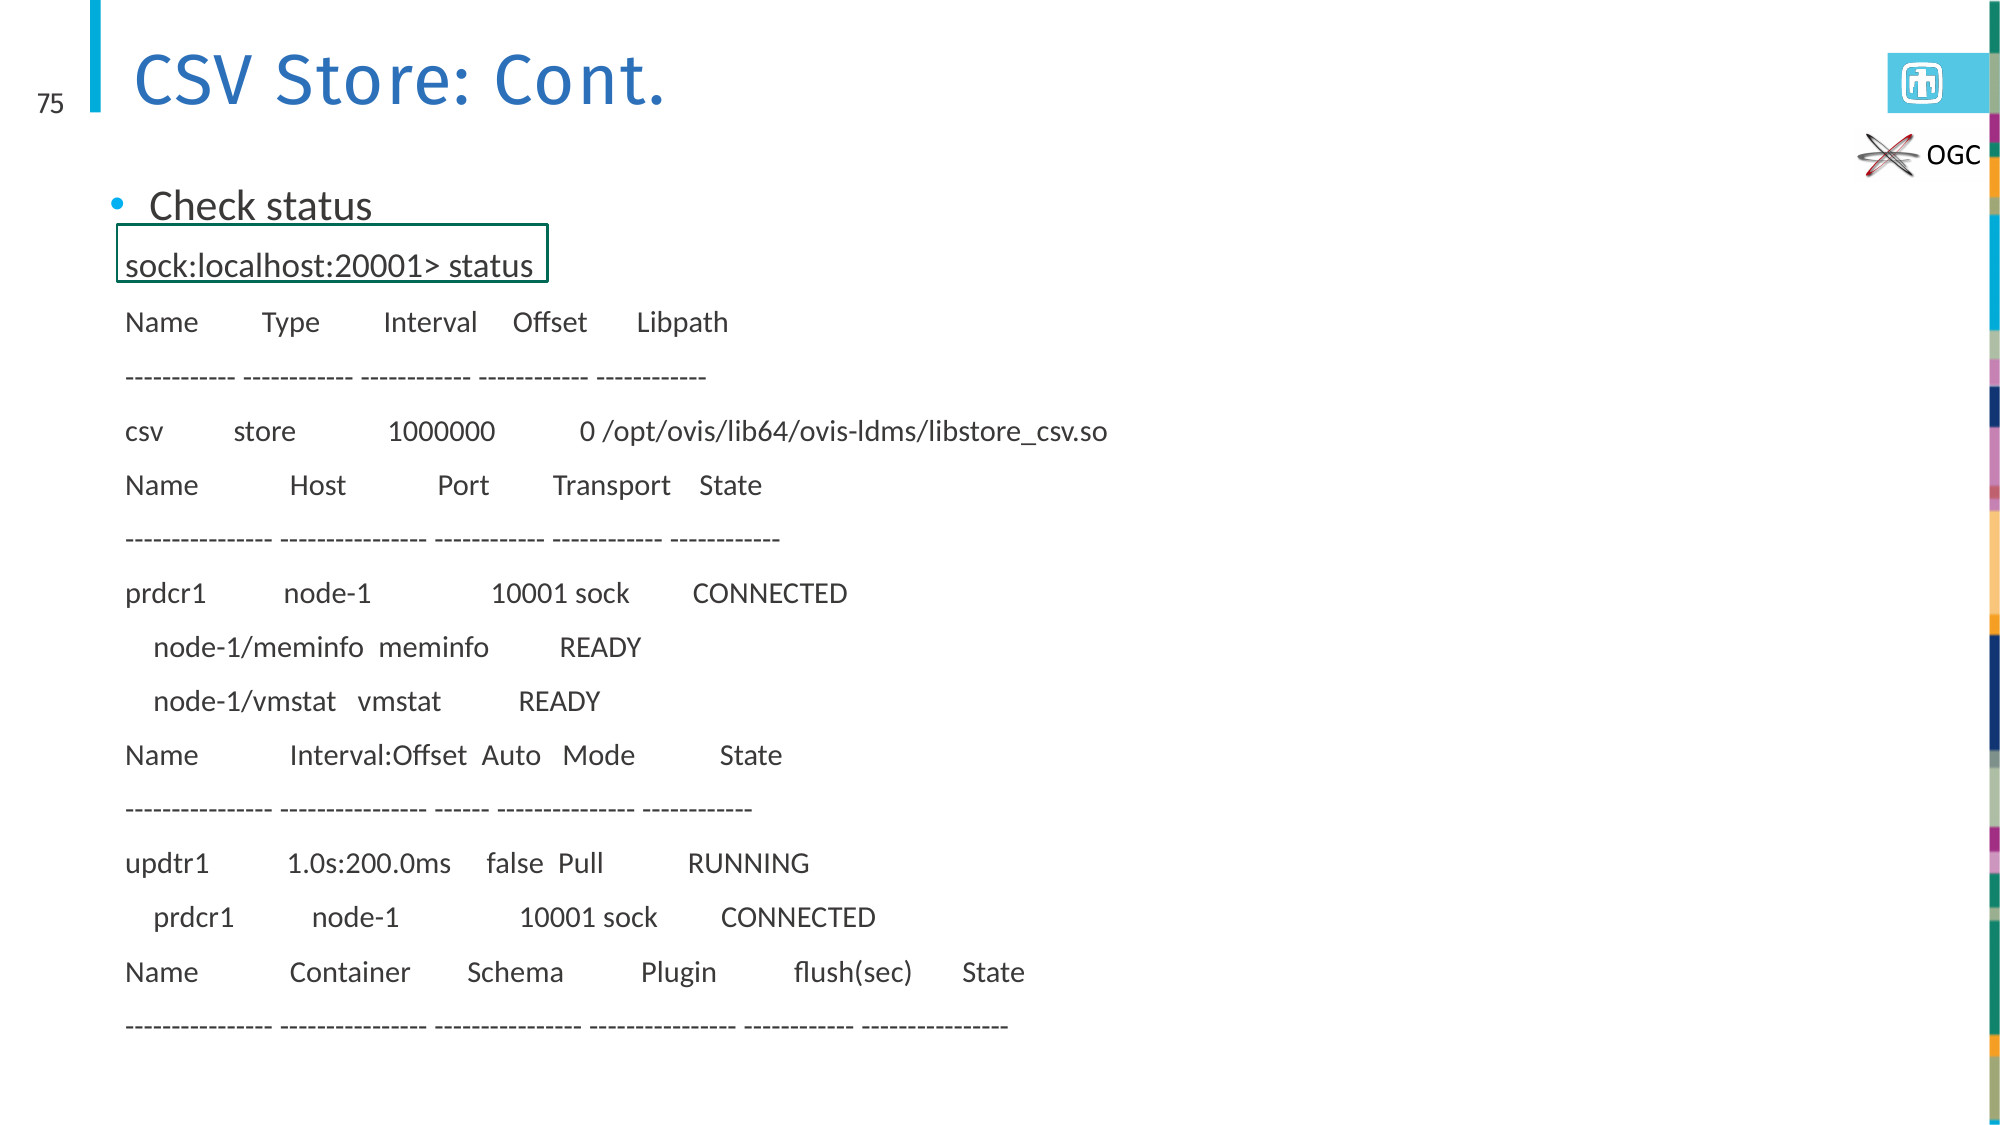

# CSV Store: Cont.
75
Check status
sock:localhost:20001> status
Name         Type         Interval     Offset       Libpath
------------ ------------ ------------ ------------ ------------
csv          store             1000000            0 /opt/ovis/lib64/ovis-ldms/libstore_csv.so
Name             Host             Port         Transport    State
---------------- ---------------- ------------ ------------ ------------
prdcr1           node-1                 10001 sock         CONNECTED
    node-1/meminfo  meminfo          READY
    node-1/vmstat   vmstat           READY
Name             Interval:Offset  Auto   Mode            State
---------------- ---------------- ------ --------------- ------------
updtr1           1.0s:200.0ms     false  Pull            RUNNING
    prdcr1           node-1                 10001 sock         CONNECTED
Name             Container        Schema           Plugin           flush(sec)       State
---------------- ---------------- ---------------- ---------------- ------------ ----------------